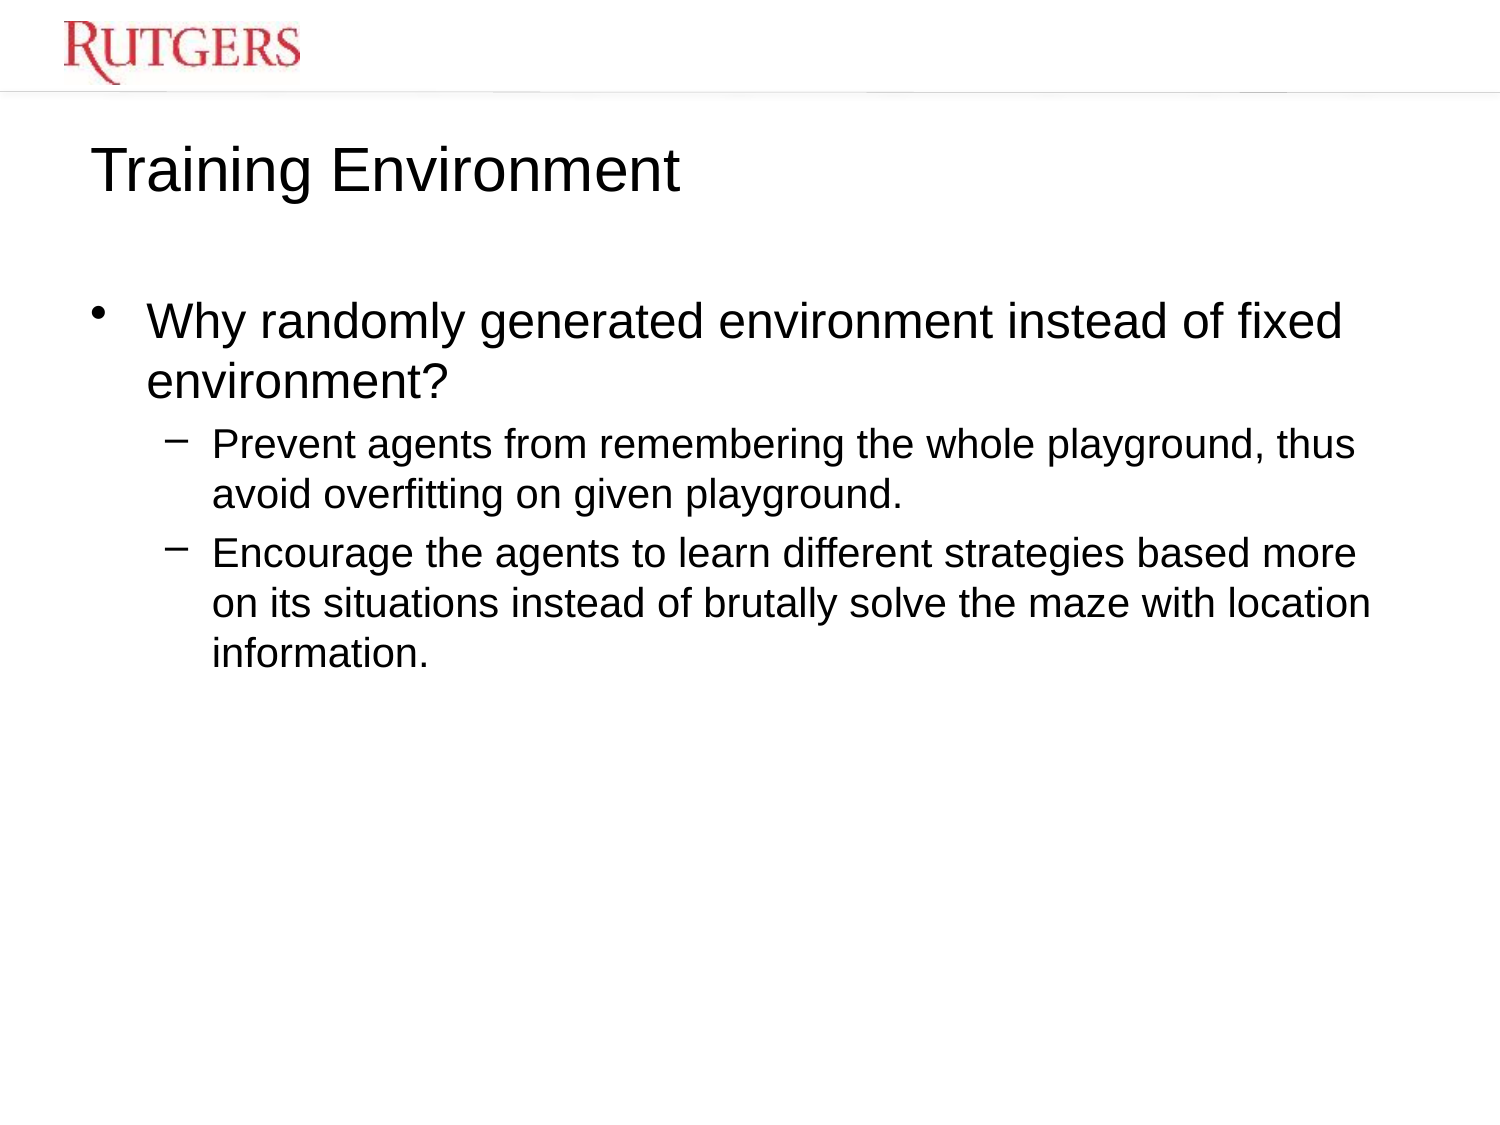

# Training Environment
Why randomly generated environment instead of fixed environment?
Prevent agents from remembering the whole playground, thus avoid overfitting on given playground.
Encourage the agents to learn different strategies based more on its situations instead of brutally solve the maze with location information.